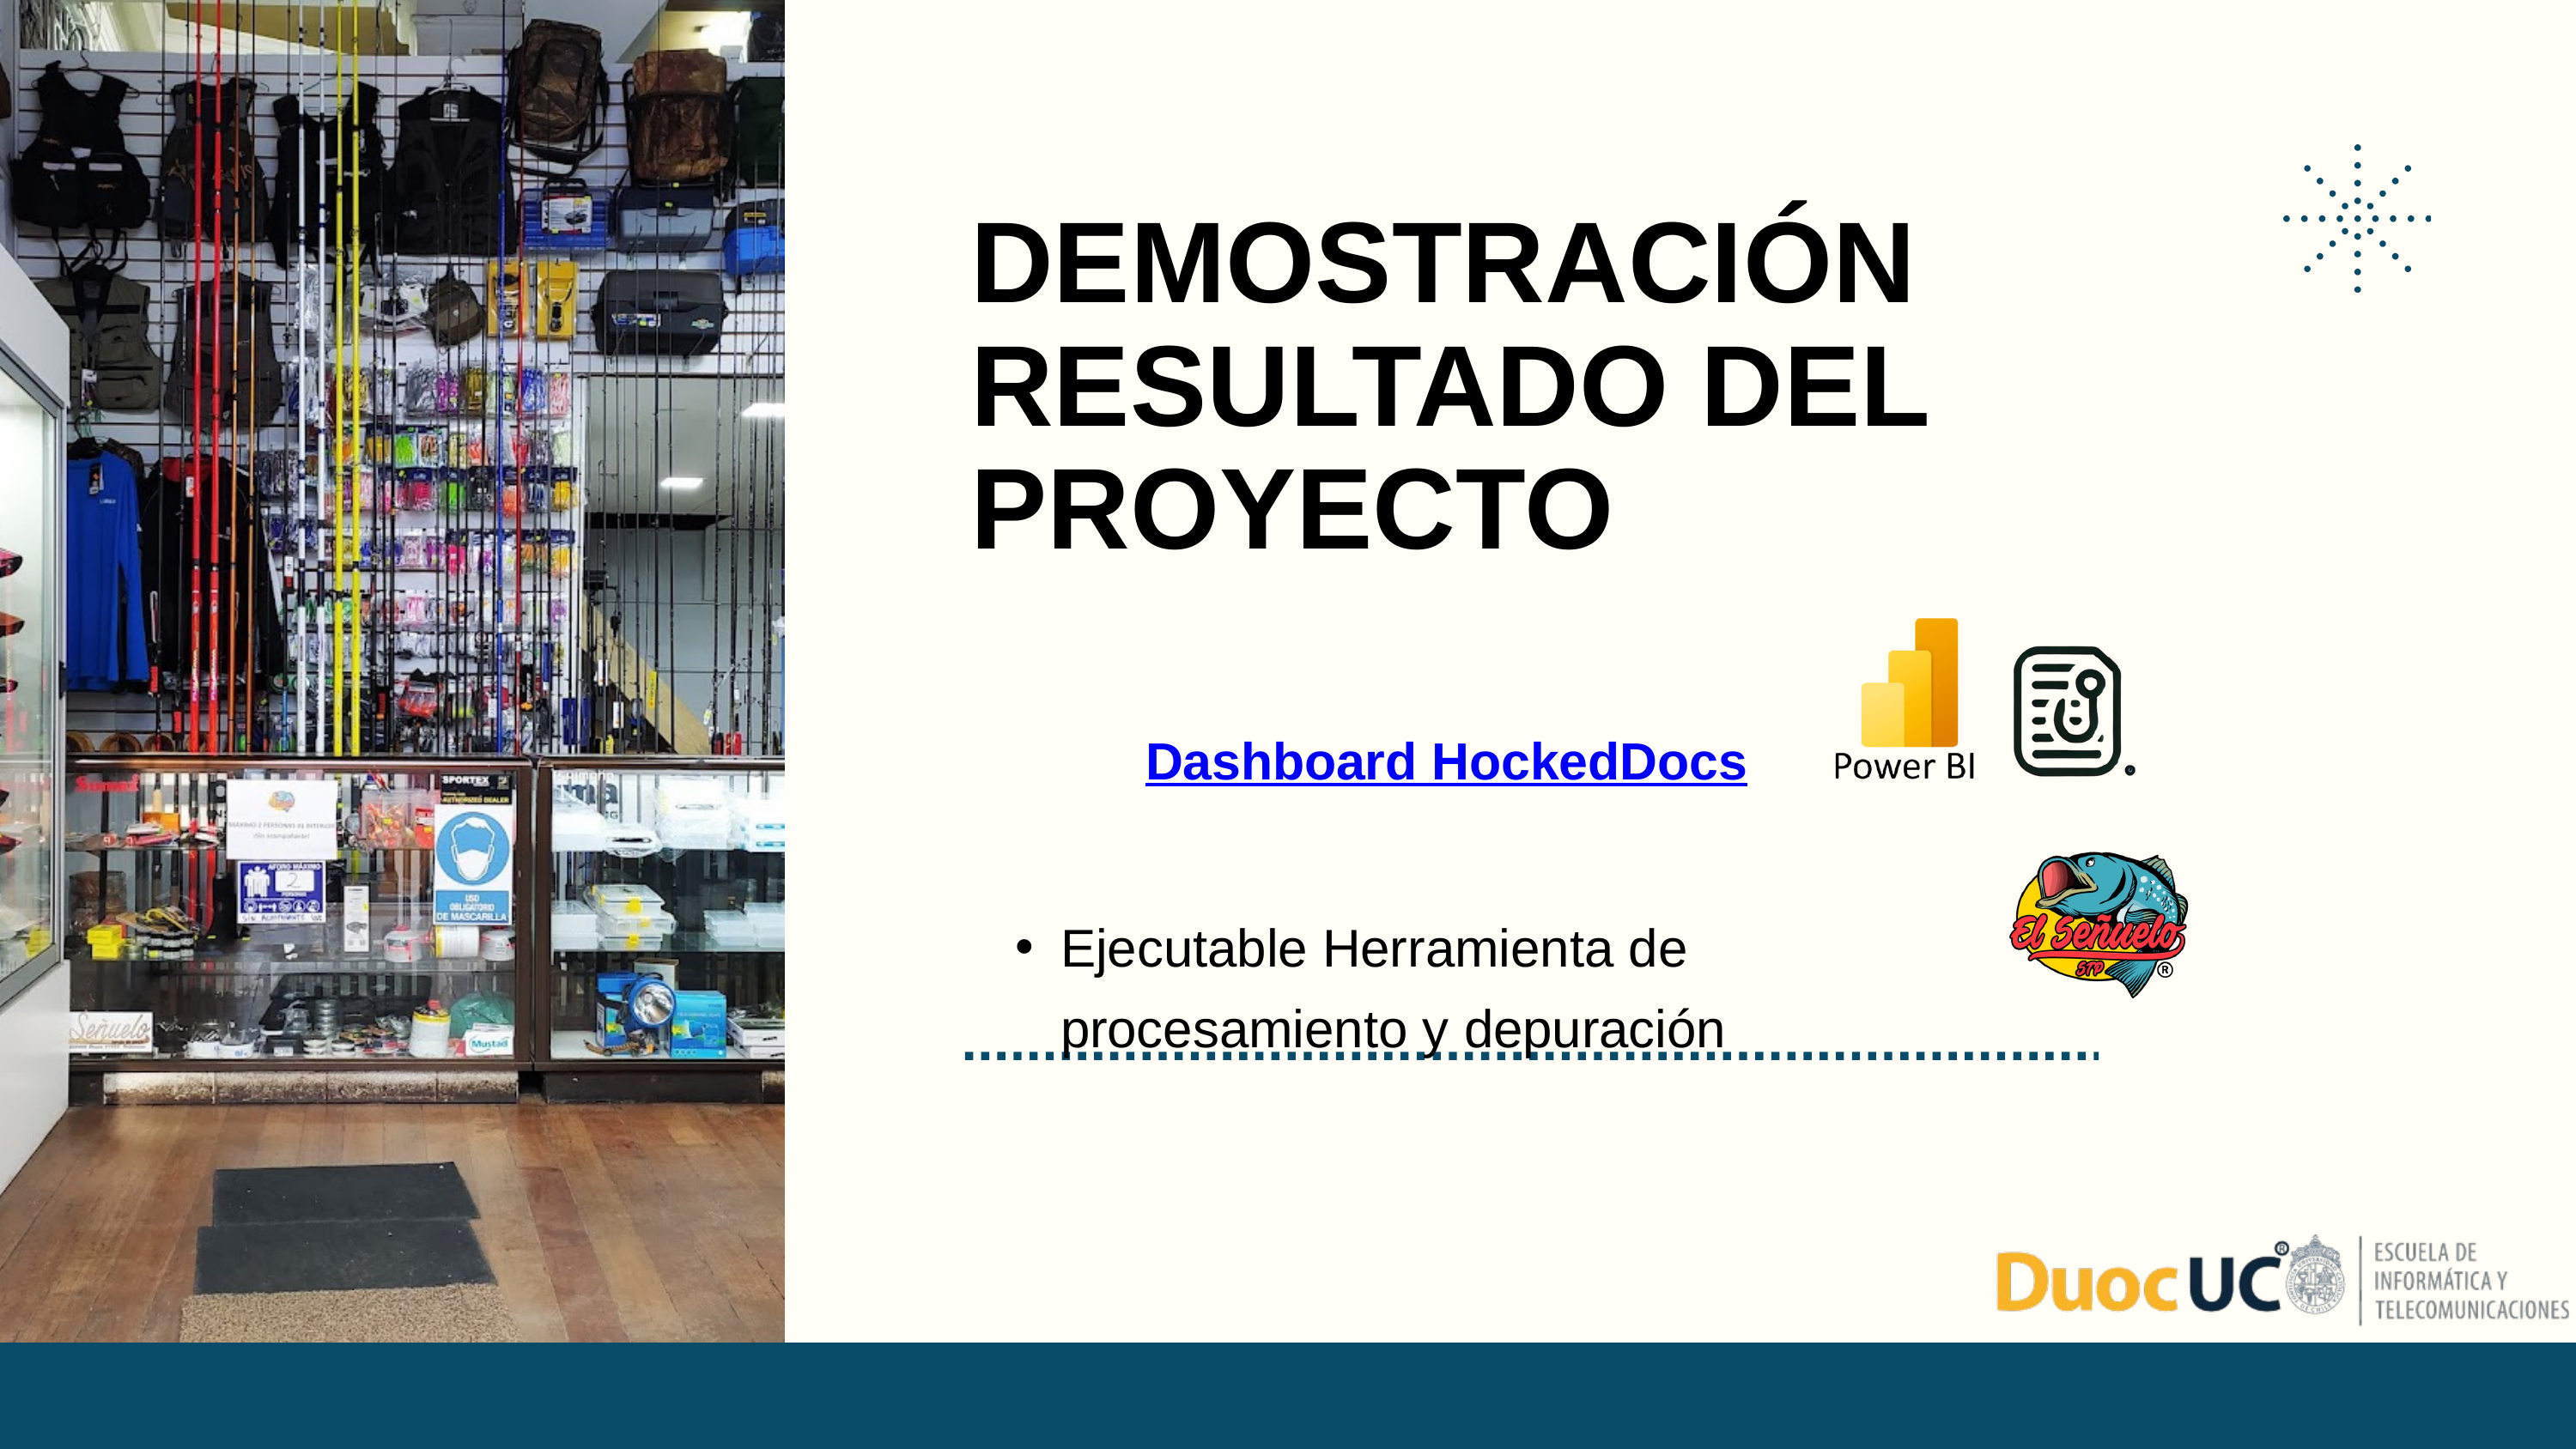

DEMOSTRACIÓN RESULTADO DEL PROYECTO

Dashboard HockedDocs

Ejecutable Herramienta de procesamiento y depuración